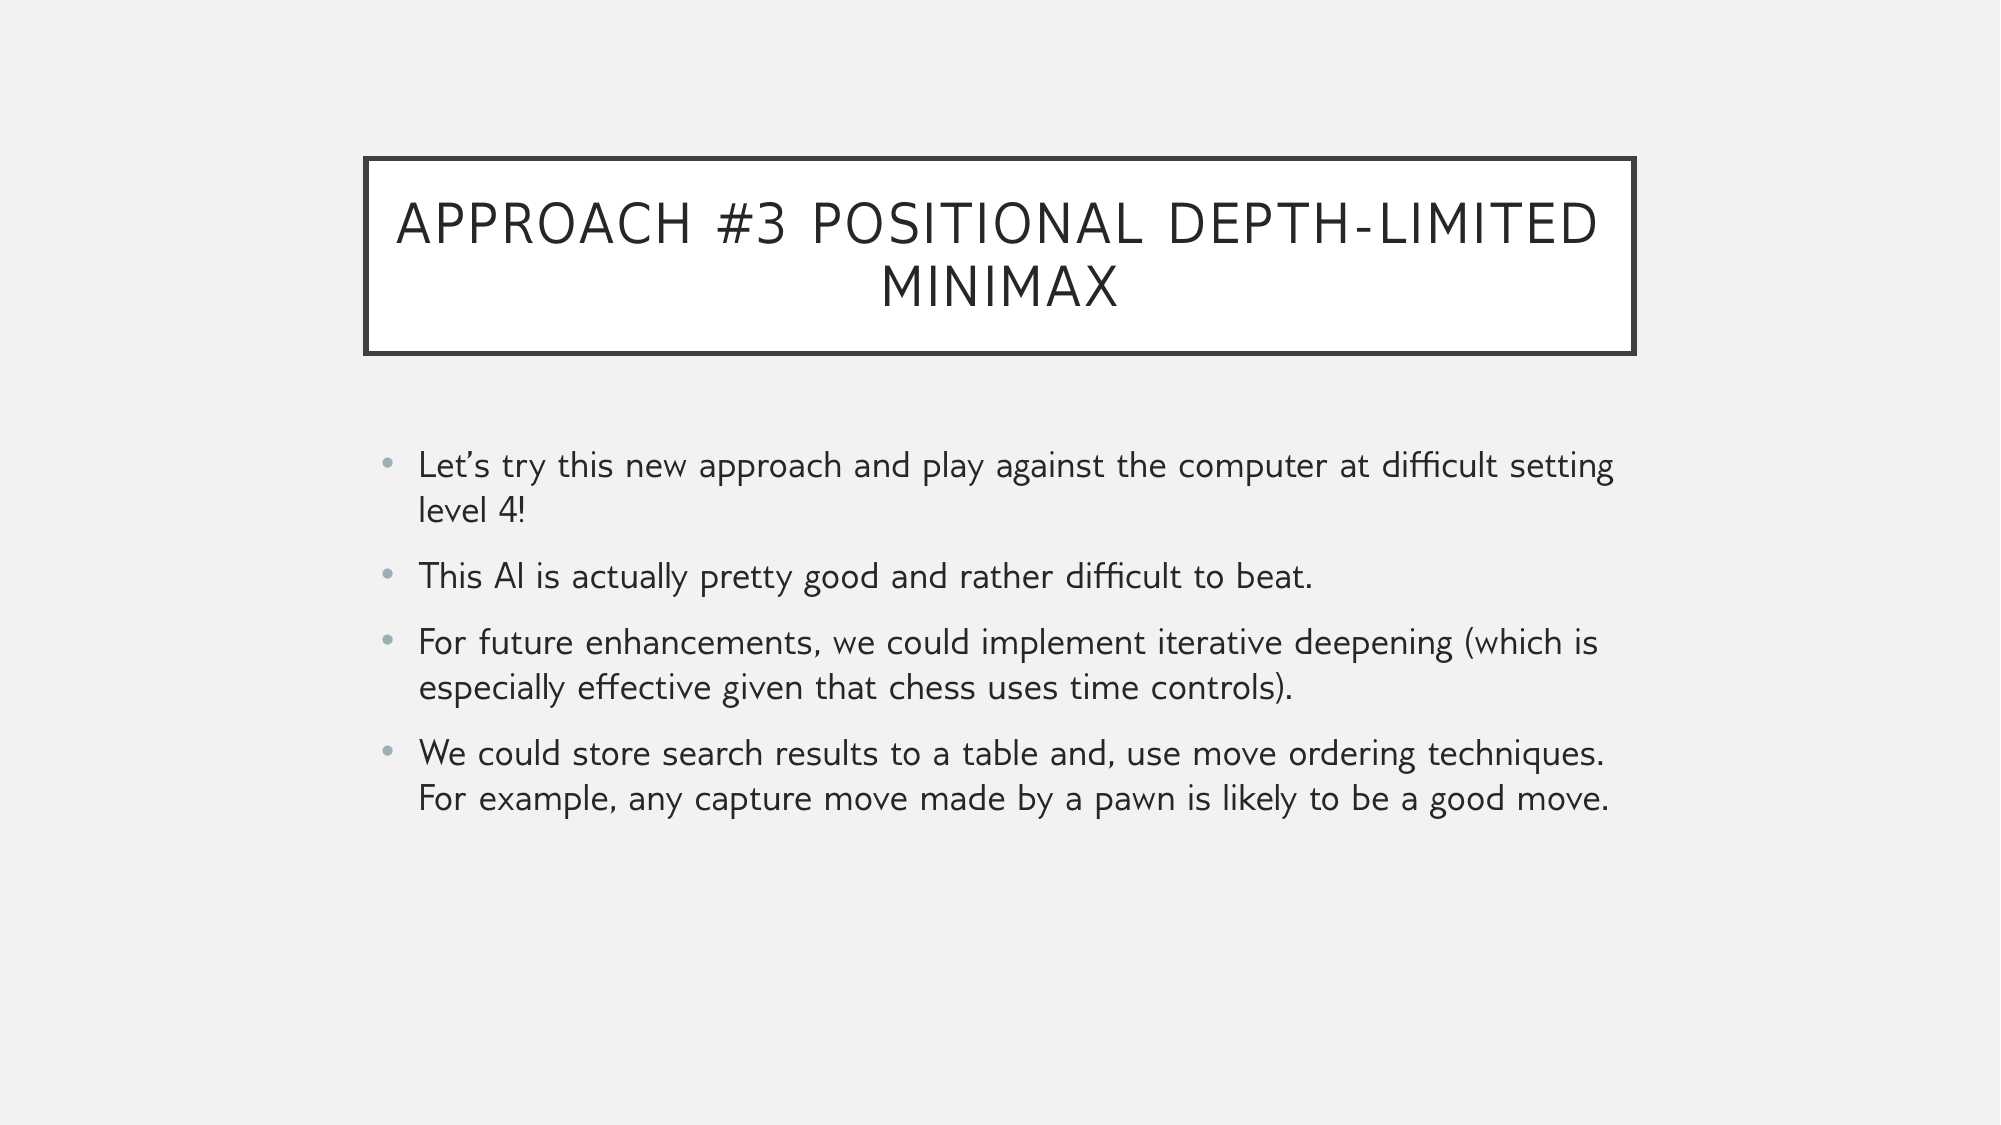

# Approach #3 Positional Depth-Limited Minimax
Let’s try this new approach and play against the computer at difficult setting level 4!
This AI is actually pretty good and rather difficult to beat.
For future enhancements, we could implement iterative deepening (which is especially effective given that chess uses time controls).
We could store search results to a table and, use move ordering techniques. For example, any capture move made by a pawn is likely to be a good move.